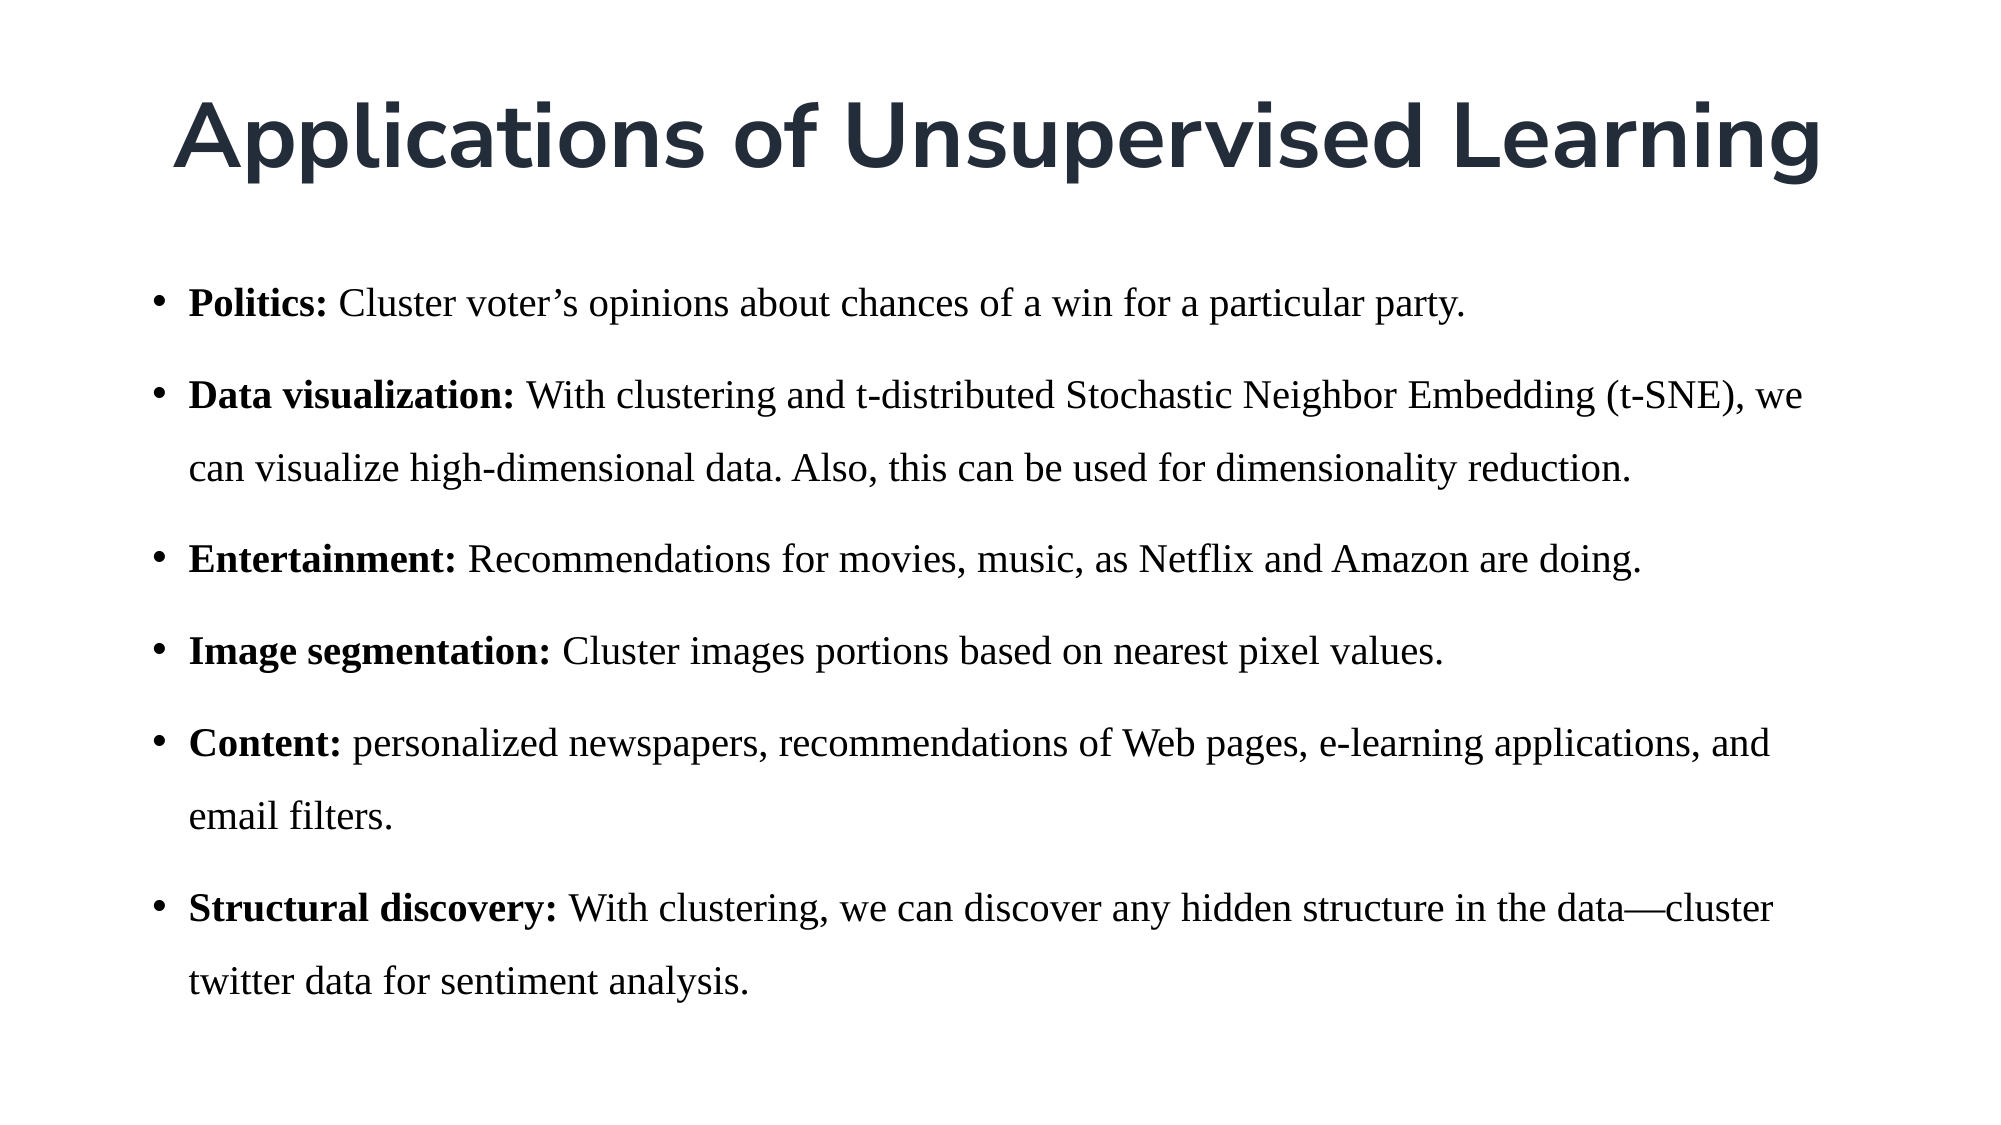

# Applications of Unsupervised Learning
Politics:​ Cluster voter’s opinions about chances of a win for a particular party.
Data visualization: With clustering and ​t-distributed Stochastic Neighbor​ Embedding​ (t-SNE), we can visualize high-dimensional data. Also, this can be used for dimensionality reduction.
Entertainment:​ Recommendations for movies, music, as Netflix and Amazon are doing.
Image segmentation:​ Cluster images portions based on nearest pixel values.
Content:​ personalized newspapers, recommendations of Web pages, e-learning applications, and email filters.
Structural discovery: With clustering, we can discover any hidden structure in the data—cluster twitter data for sentiment analysis.